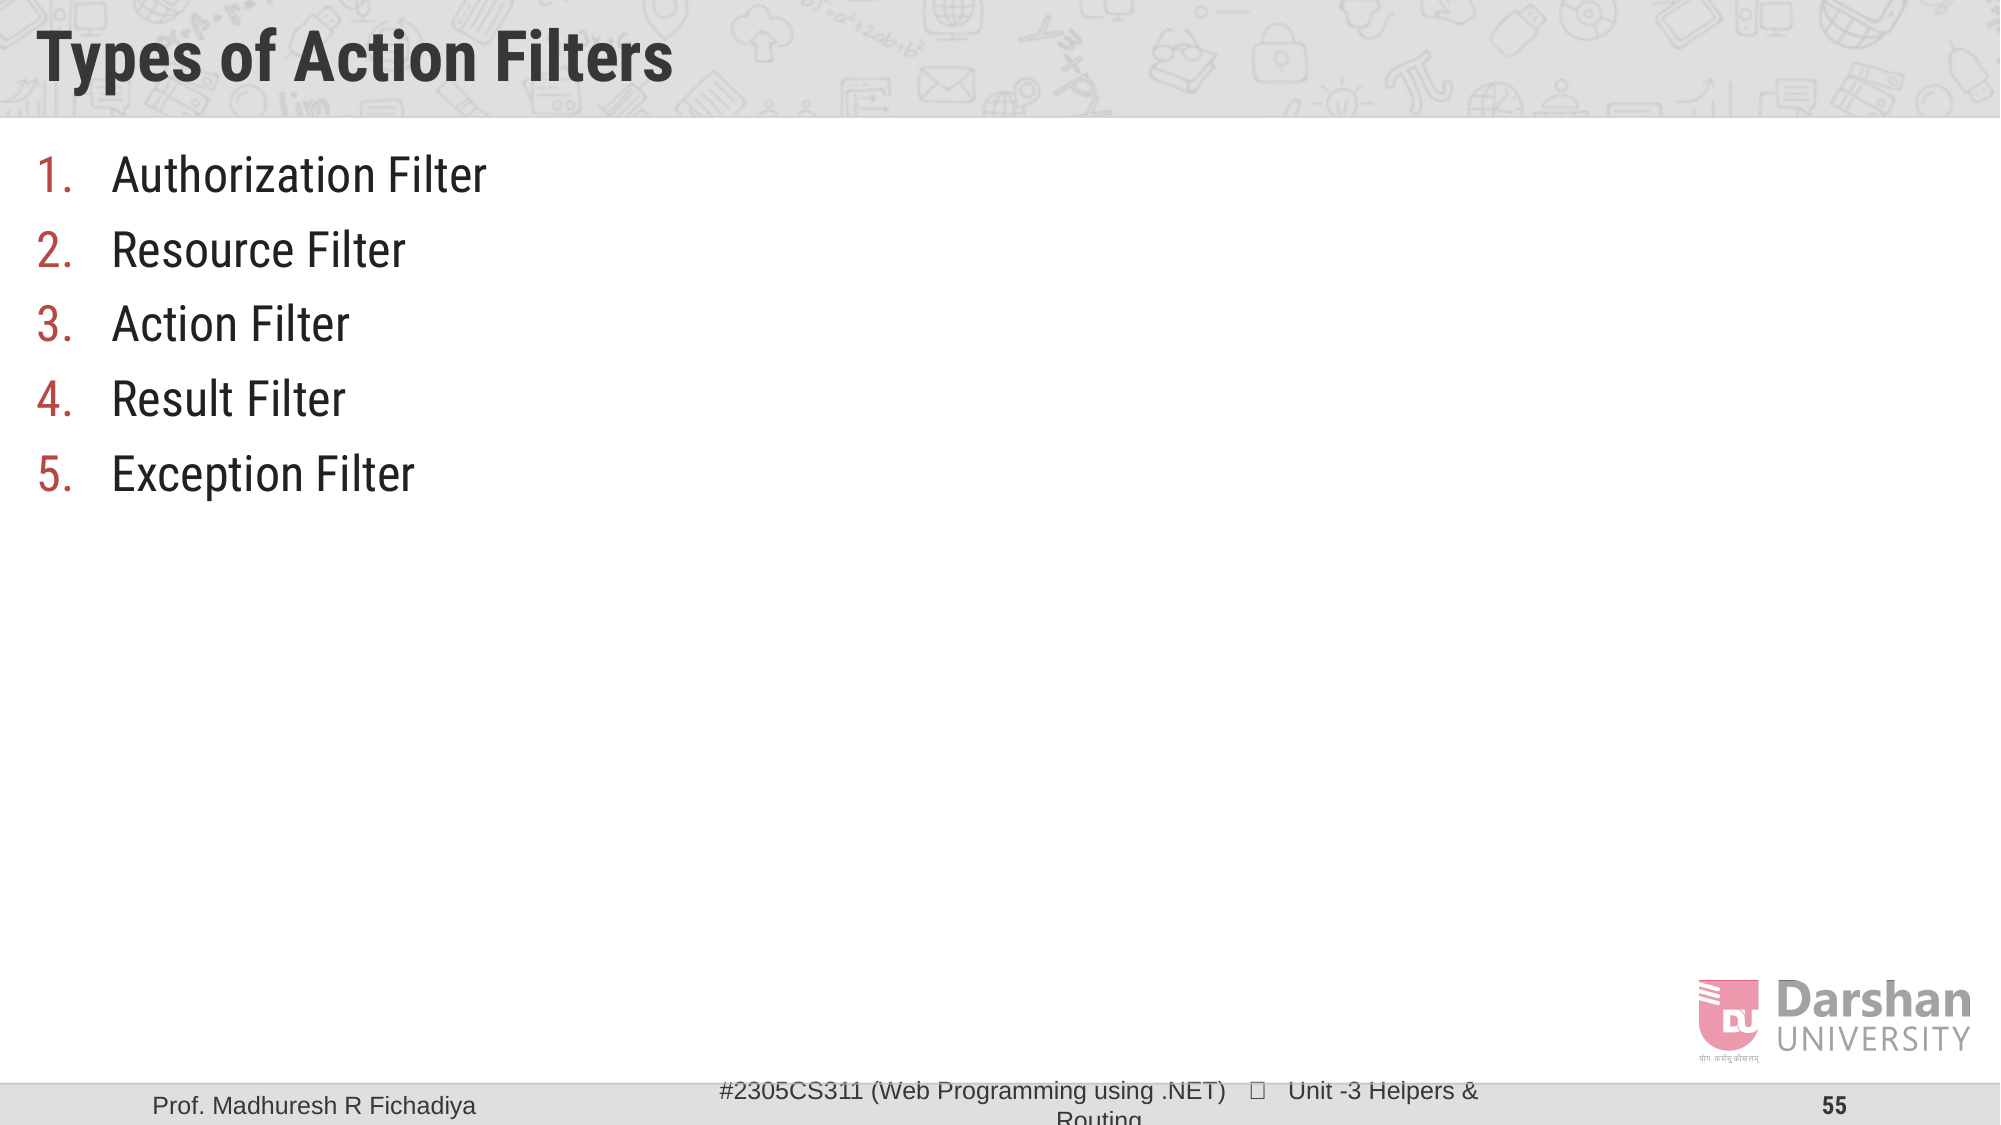

# Types of Action Filters
Authorization Filter
Resource Filter
Action Filter
Result Filter
Exception Filter